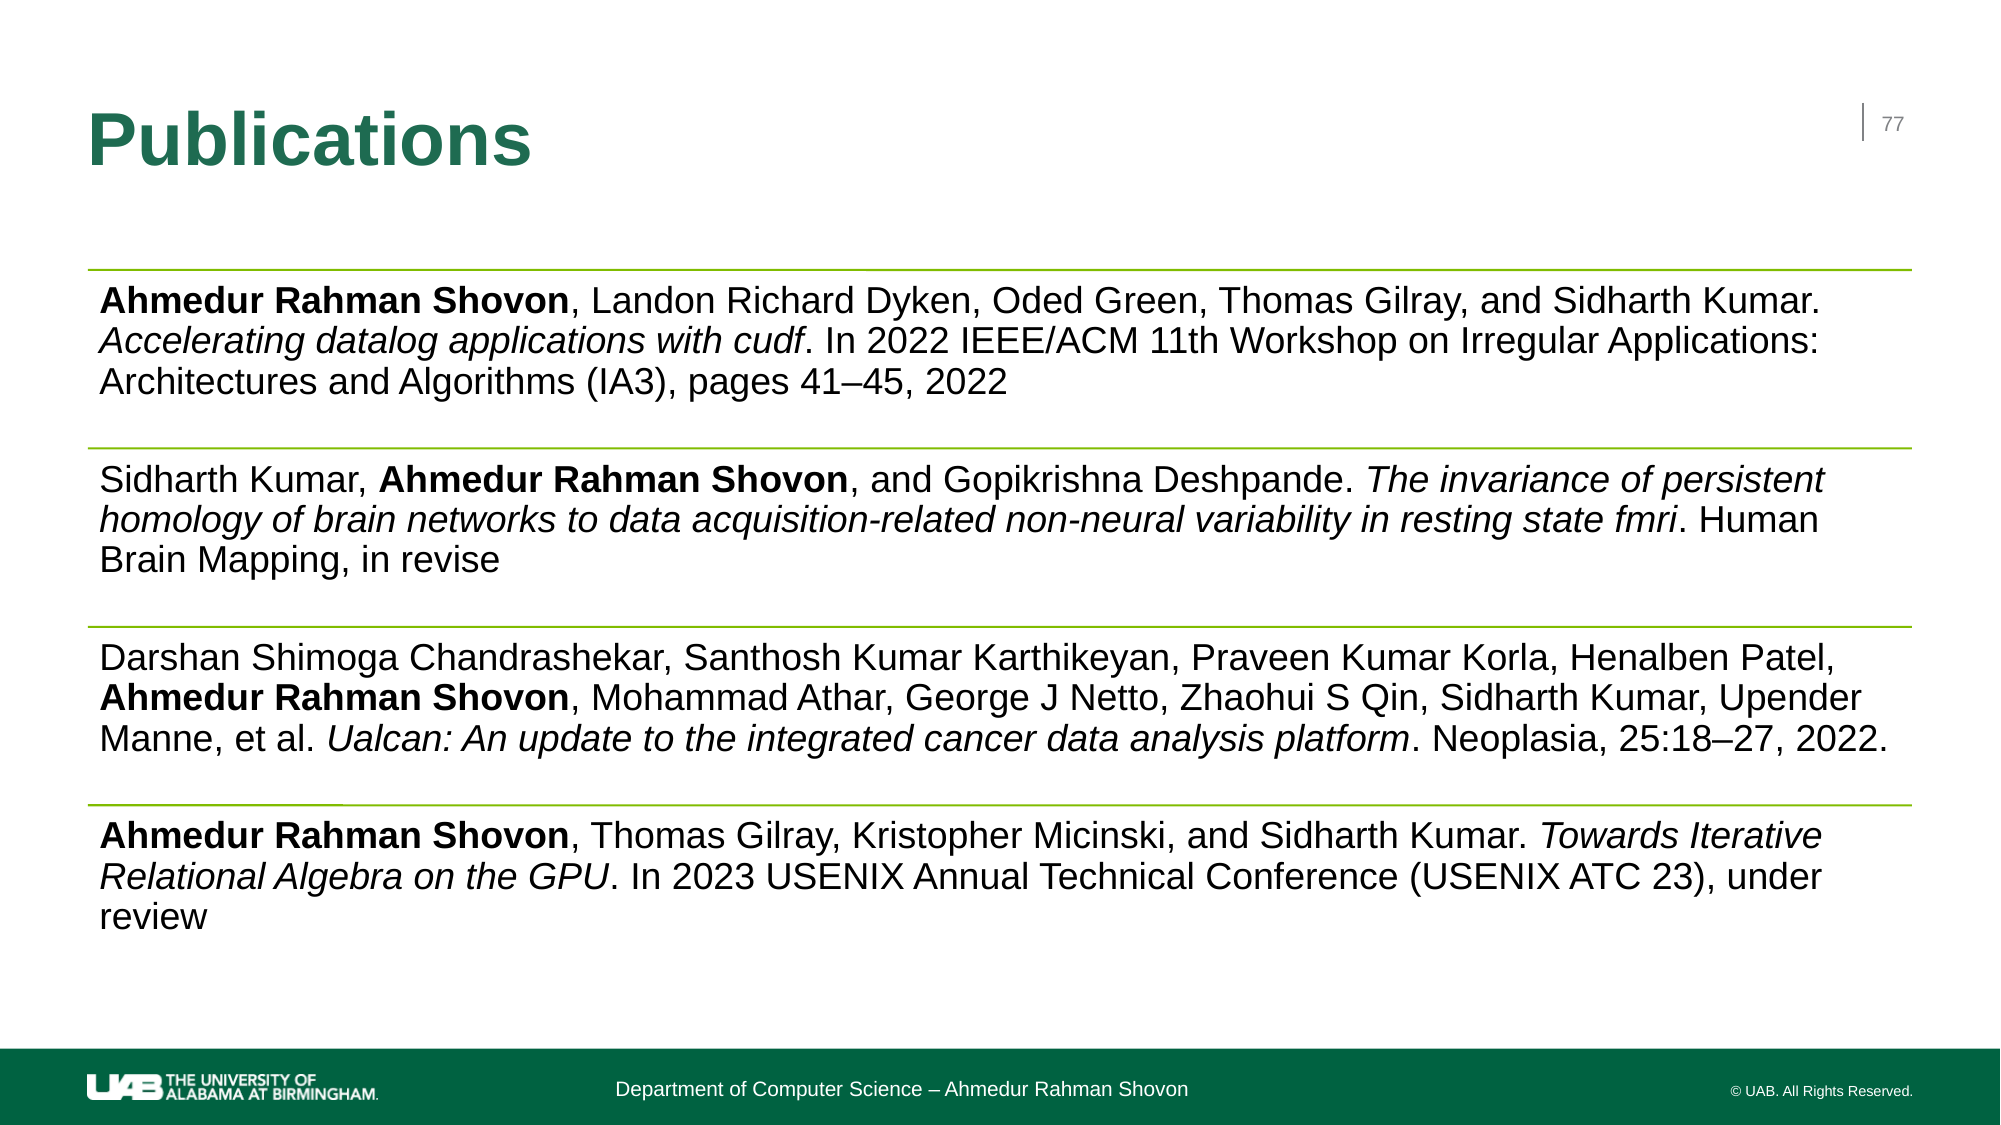

# Publications
77
Ahmedur Rahman Shovon, Landon Richard Dyken, Oded Green, Thomas Gilray, and Sidharth Kumar. Accelerating datalog applications with cudf. In 2022 IEEE/ACM 11th Workshop on Irregular Applications: Architectures and Algorithms (IA3), pages 41–45, 2022
Sidharth Kumar, Ahmedur Rahman Shovon, and Gopikrishna Deshpande. The invariance of persistent homology of brain networks to data acquisition-related non-neural variability in resting state fmri. Human Brain Mapping, in revise
Darshan Shimoga Chandrashekar, Santhosh Kumar Karthikeyan, Praveen Kumar Korla, Henalben Patel, Ahmedur Rahman Shovon, Mohammad Athar, George J Netto, Zhaohui S Qin, Sidharth Kumar, Upender Manne, et al. Ualcan: An update to the integrated cancer data analysis platform. Neoplasia, 25:18–27, 2022.
Ahmedur Rahman Shovon, Thomas Gilray, Kristopher Micinski, and Sidharth Kumar. Towards Iterative Relational Algebra on the GPU. In 2023 USENIX Annual Technical Conference (USENIX ATC 23), under review
Department of Computer Science – Ahmedur Rahman Shovon